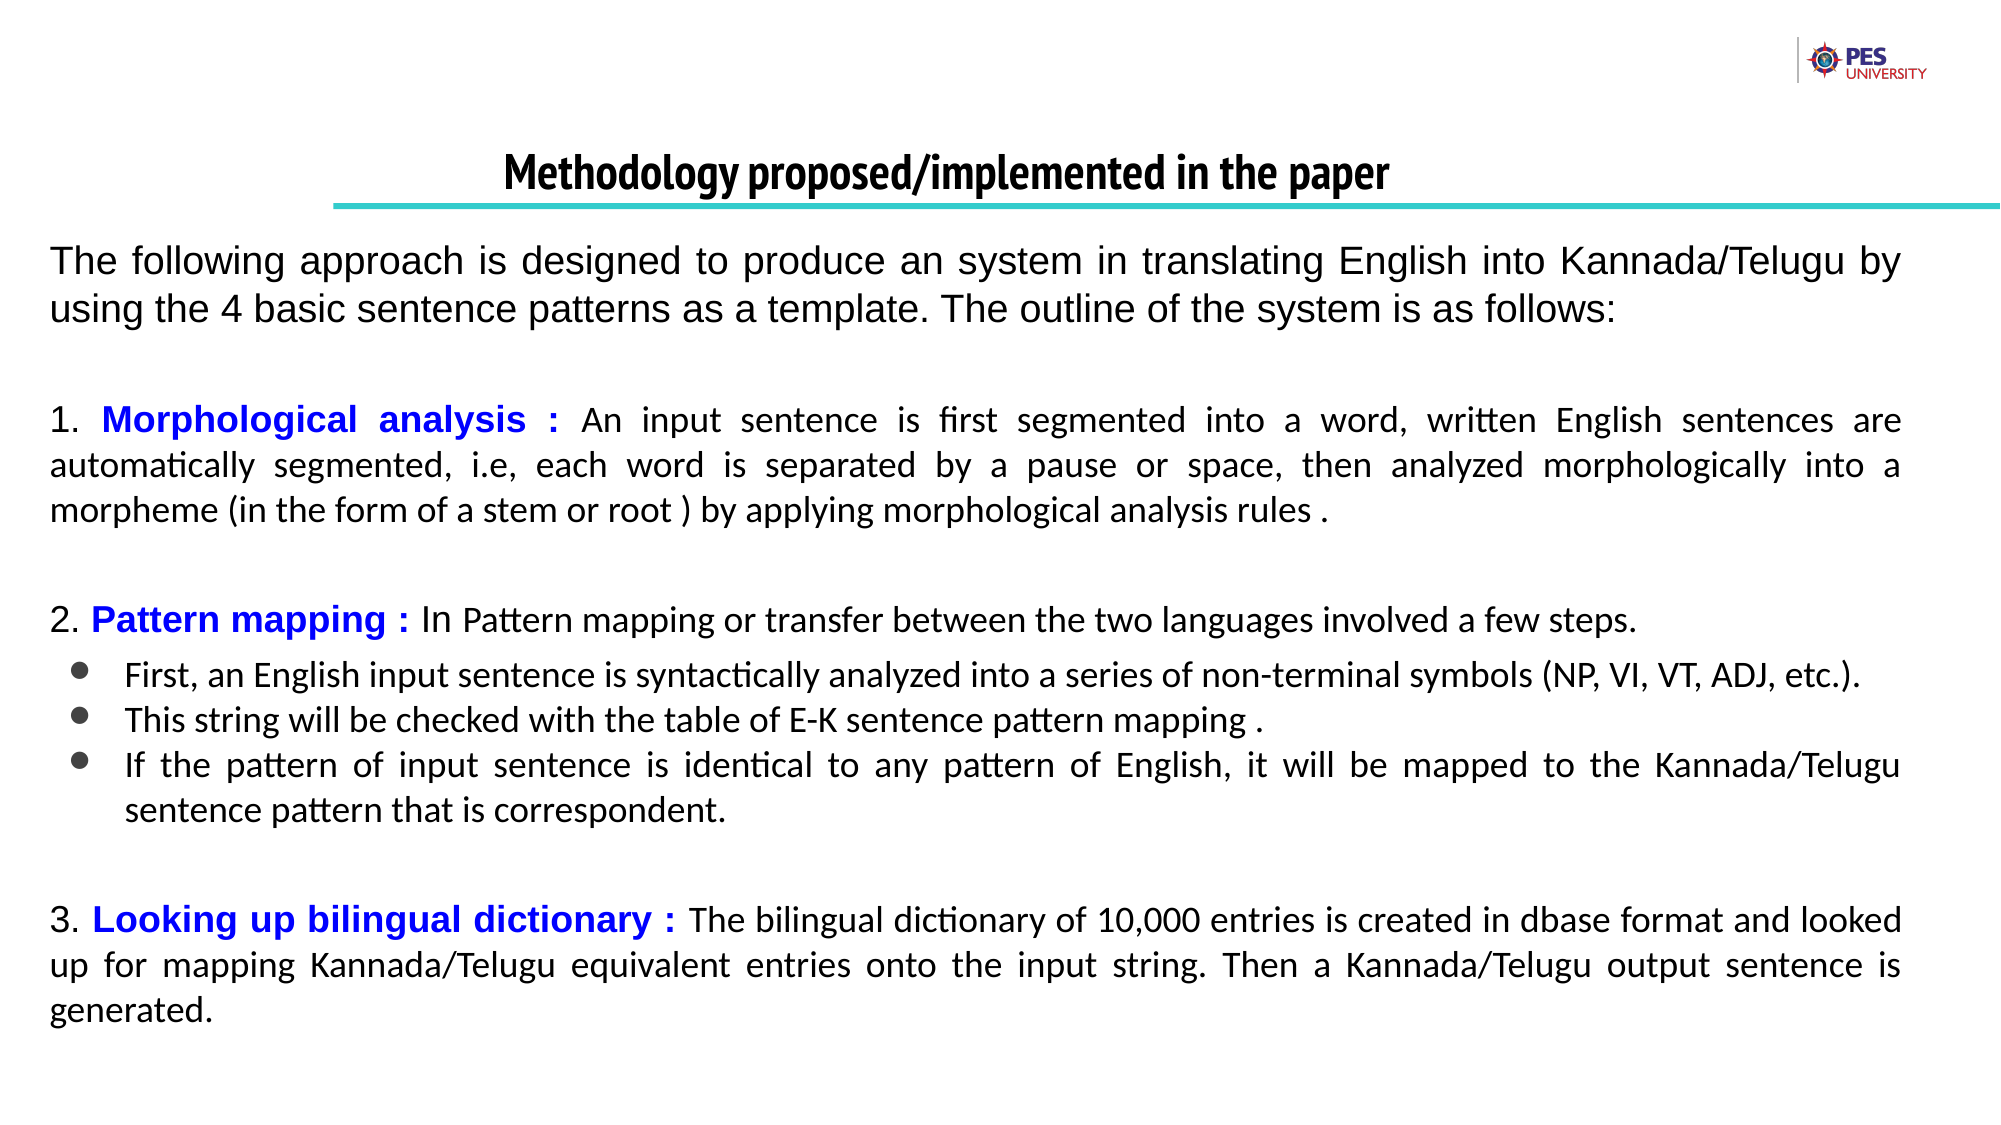

Methodology proposed/implemented in the paper

The following approach is designed to produce an system in translating English into Kannada/Telugu by using the 4 basic sentence patterns as a template. The outline of the system is as follows:

1. Morphological analysis : An input sentence is first segmented into a word, written English sentences are automatically segmented, i.e, each word is separated by a pause or space, then analyzed morphologically into a morpheme (in the form of a stem or root ) by applying morphological analysis rules .

2. Pattern mapping : In Pattern mapping or transfer between the two languages involved a few steps.
First, an English input sentence is syntactically analyzed into a series of non-terminal symbols (NP, VI, VT, ADJ, etc.).
This string will be checked with the table of E-K sentence pattern mapping .
If the pattern of input sentence is identical to any pattern of English, it will be mapped to the Kannada/Telugu sentence pattern that is correspondent.

3. Looking up bilingual dictionary : The bilingual dictionary of 10,000 entries is created in dbase format and looked up for mapping Kannada/Telugu equivalent entries onto the input string. Then a Kannada/Telugu output sentence is generated.